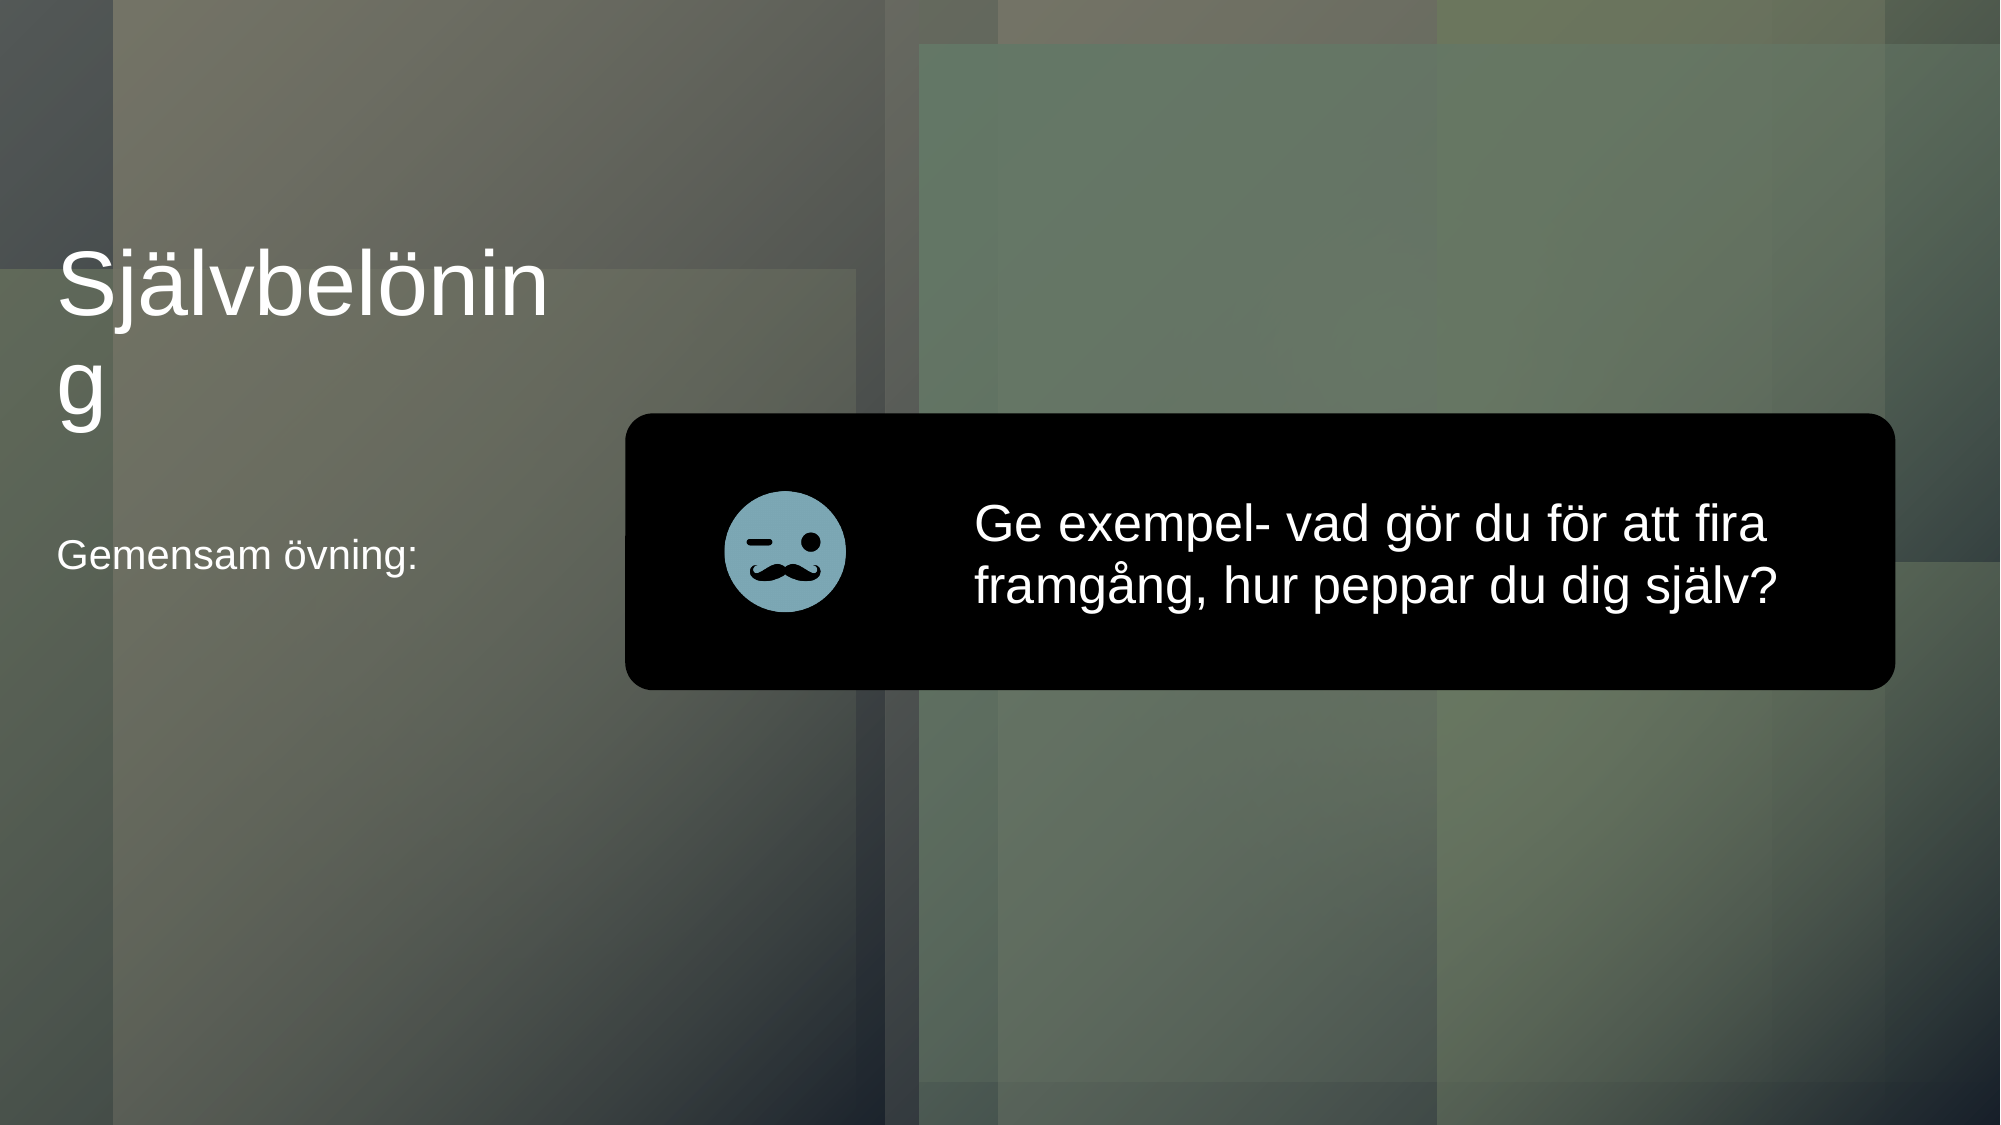

Ge exempel- vad gör du för att fira framgång, hur peppar du dig själv?
# Självbelöning Gemensam övning: